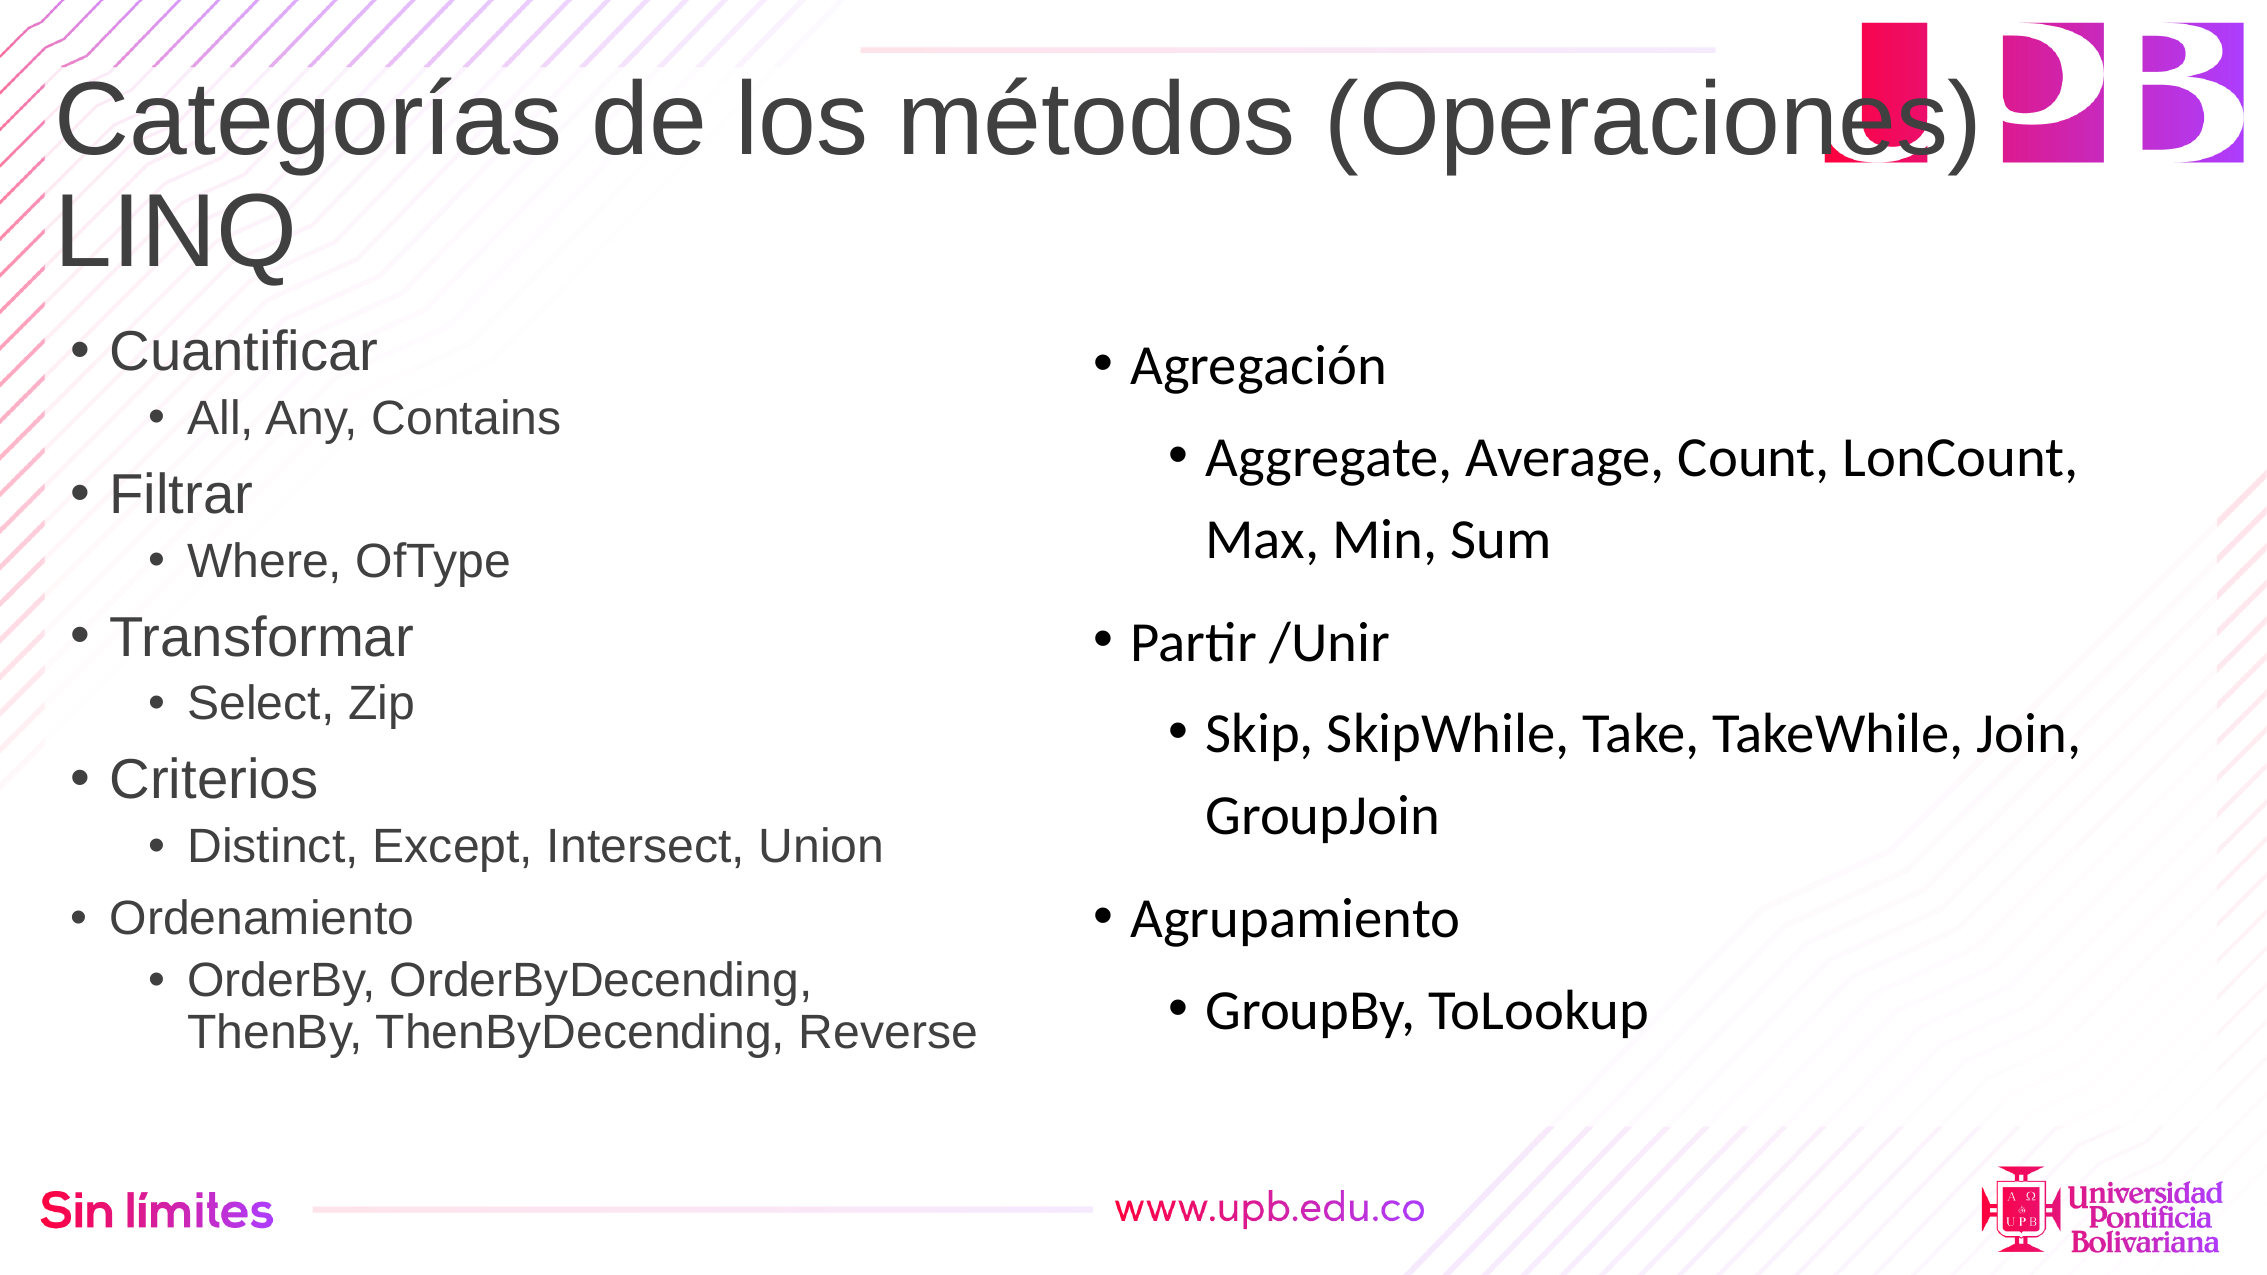

# Categorías de los métodos (Operaciones) LINQ
Cuantificar
All, Any, Contains
Filtrar
Where, OfType
Transformar
Select, Zip
Criterios
Distinct, Except, Intersect, Union
Ordenamiento
OrderBy, OrderByDecending, ThenBy, ThenByDecending, Reverse
Agregación
Aggregate, Average, Count, LonCount, Max, Min, Sum
Partir /Unir
Skip, SkipWhile, Take, TakeWhile, Join, GroupJoin
Agrupamiento
GroupBy, ToLookup